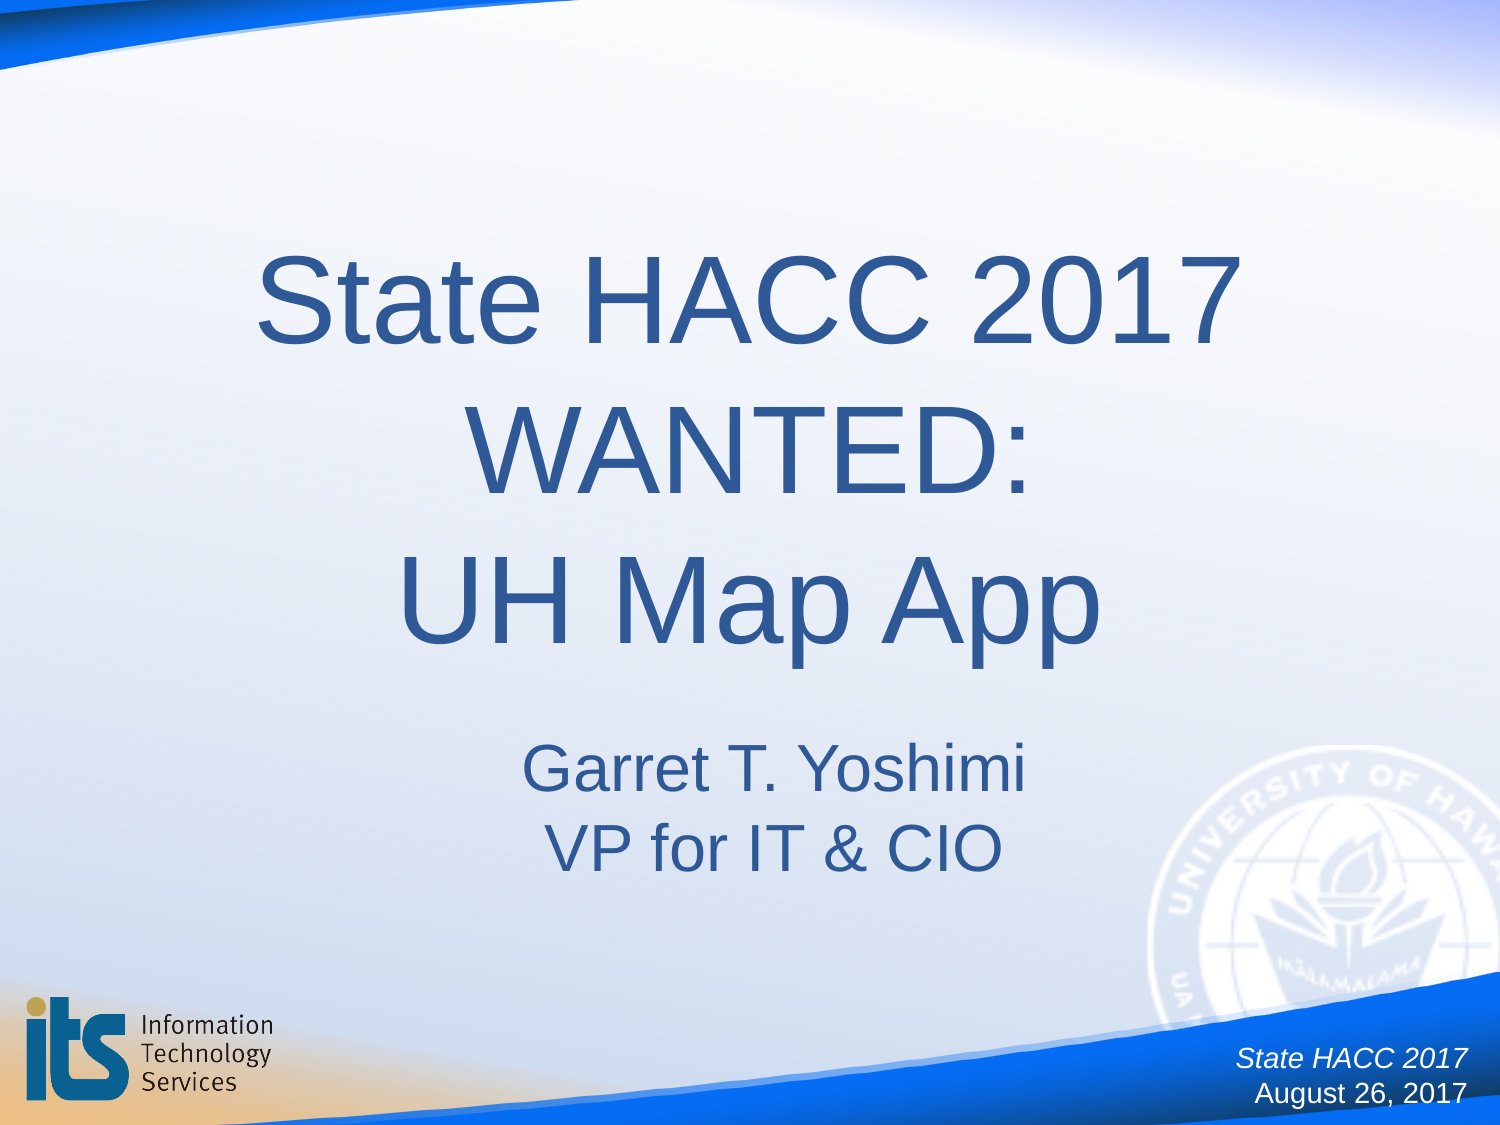

# State HACC 2017 WANTED: UH Map App
Garret T. Yoshimi
VP for IT & CIO